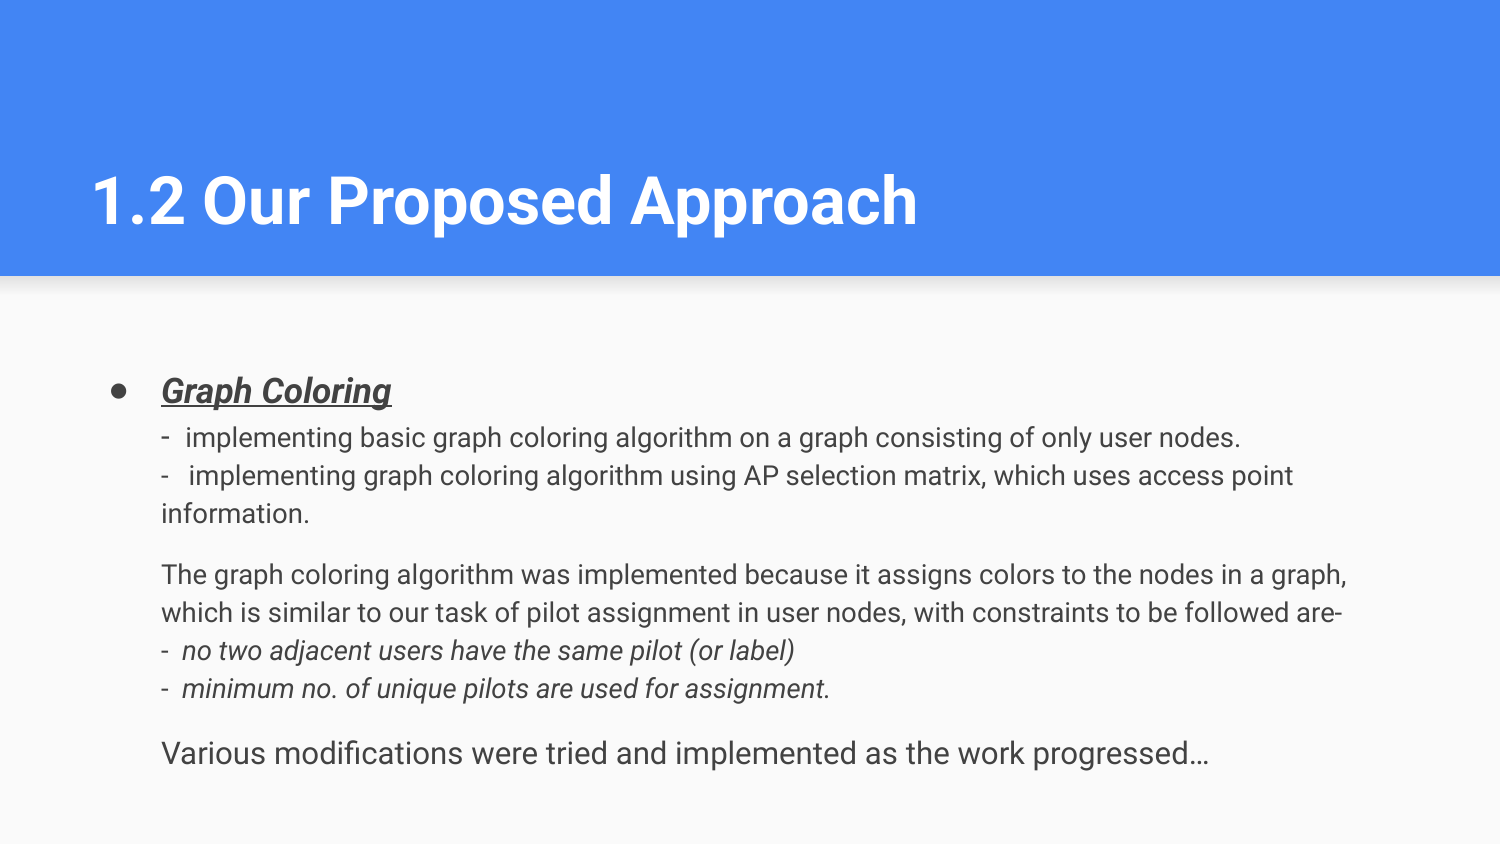

# 1.2 Our Proposed Approach
Graph Coloring
-  implementing basic graph coloring algorithm on a graph consisting of only user nodes.
-   implementing graph coloring algorithm using AP selection matrix, which uses access point  information.
The graph coloring algorithm was implemented because it assigns colors to the nodes in a graph, which is similar to our task of pilot assignment in user nodes, with constraints to be followed are-
-  no two adjacent users have the same pilot (or label)
-  minimum no. of unique pilots are used for assignment.
Various modifications were tried and implemented as the work progressed…